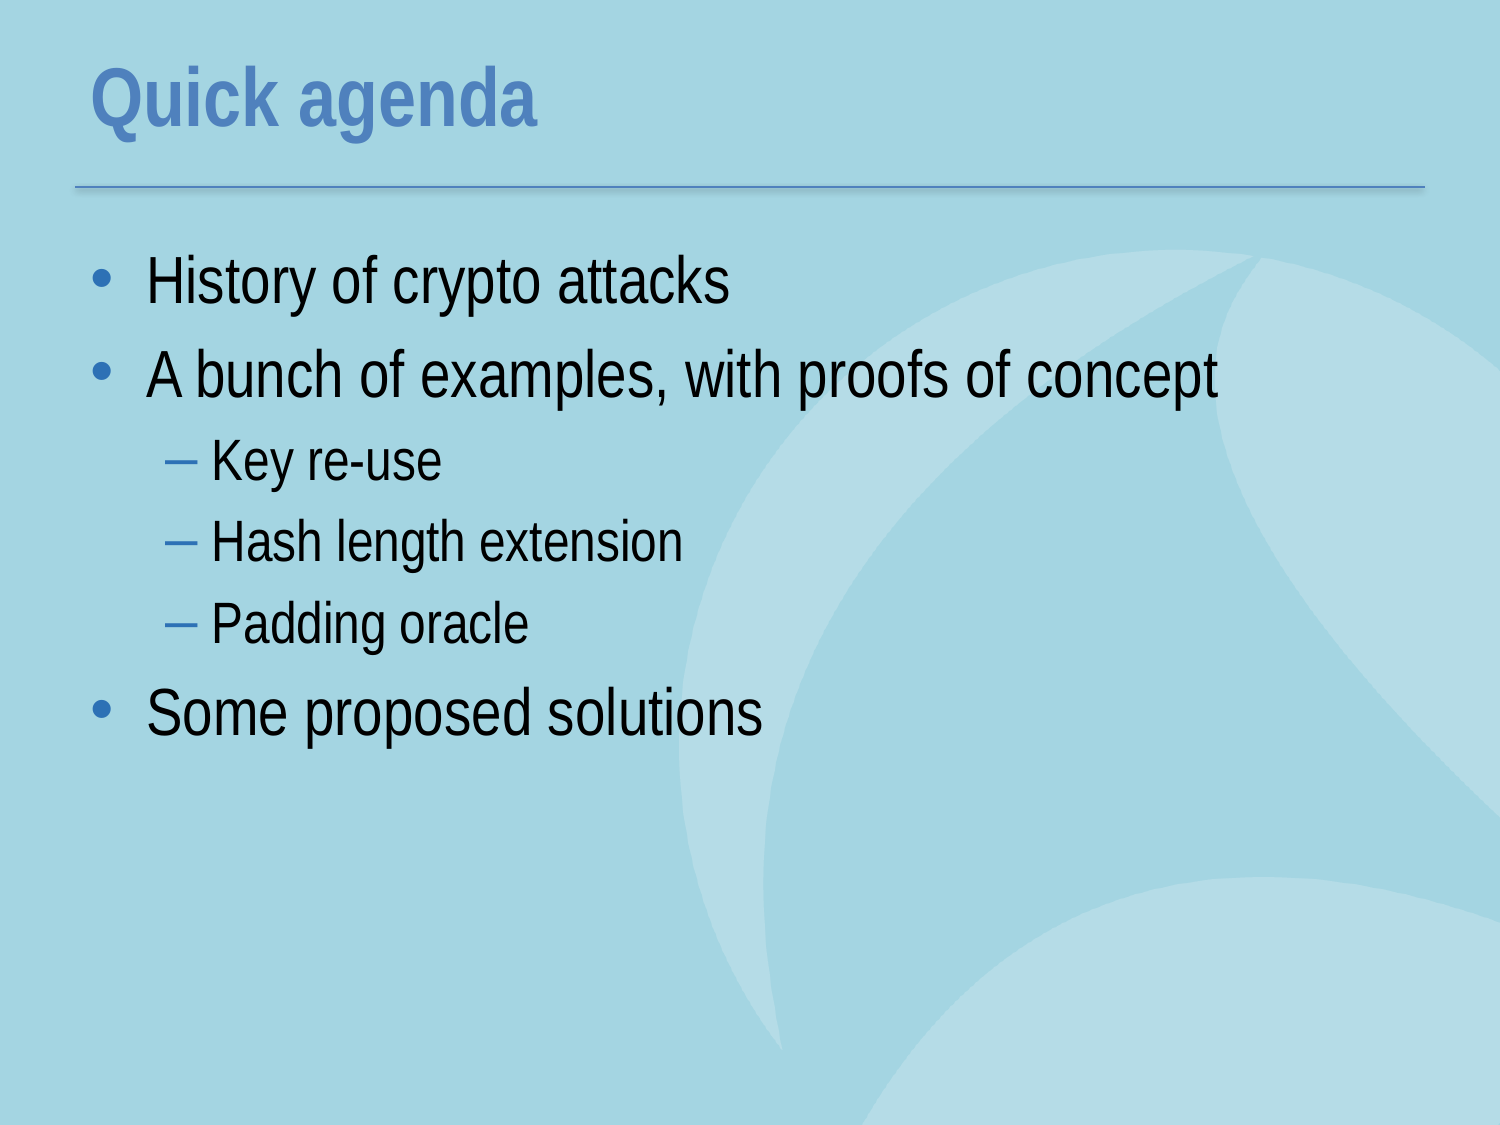

# Quick agenda
History of crypto attacks
A bunch of examples, with proofs of concept
Key re-use
Hash length extension
Padding oracle
Some proposed solutions